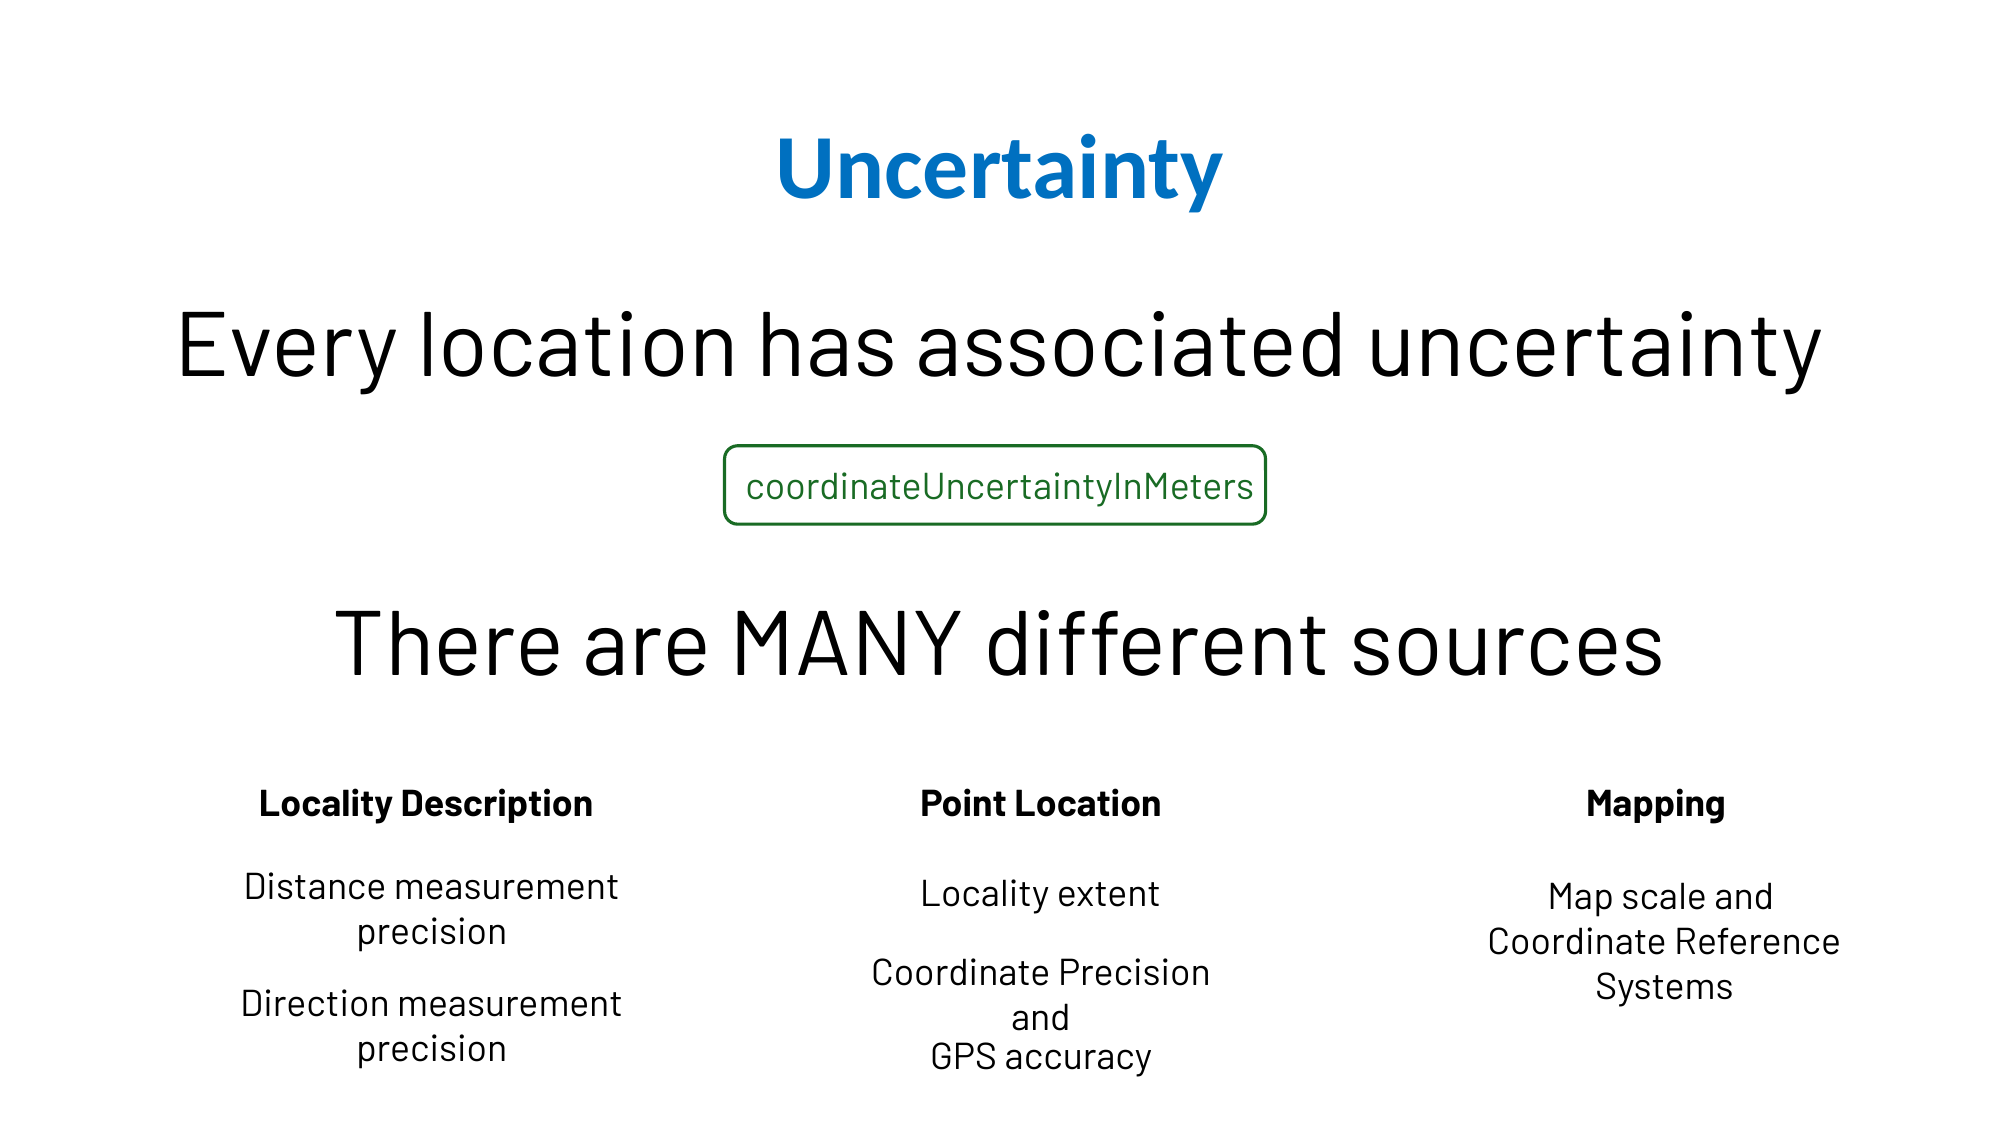

# Uncertainty
Every location has associated uncertainty

coordinateUncertaintyInMeters
There are MANY different sources
Locality Description
Point Location
Mapping
Distance measurement precision
Locality extent

Map scale and  Coordinate Reference Systems
Coordinate Precision
and
Direction measurement precision
GPS accuracy